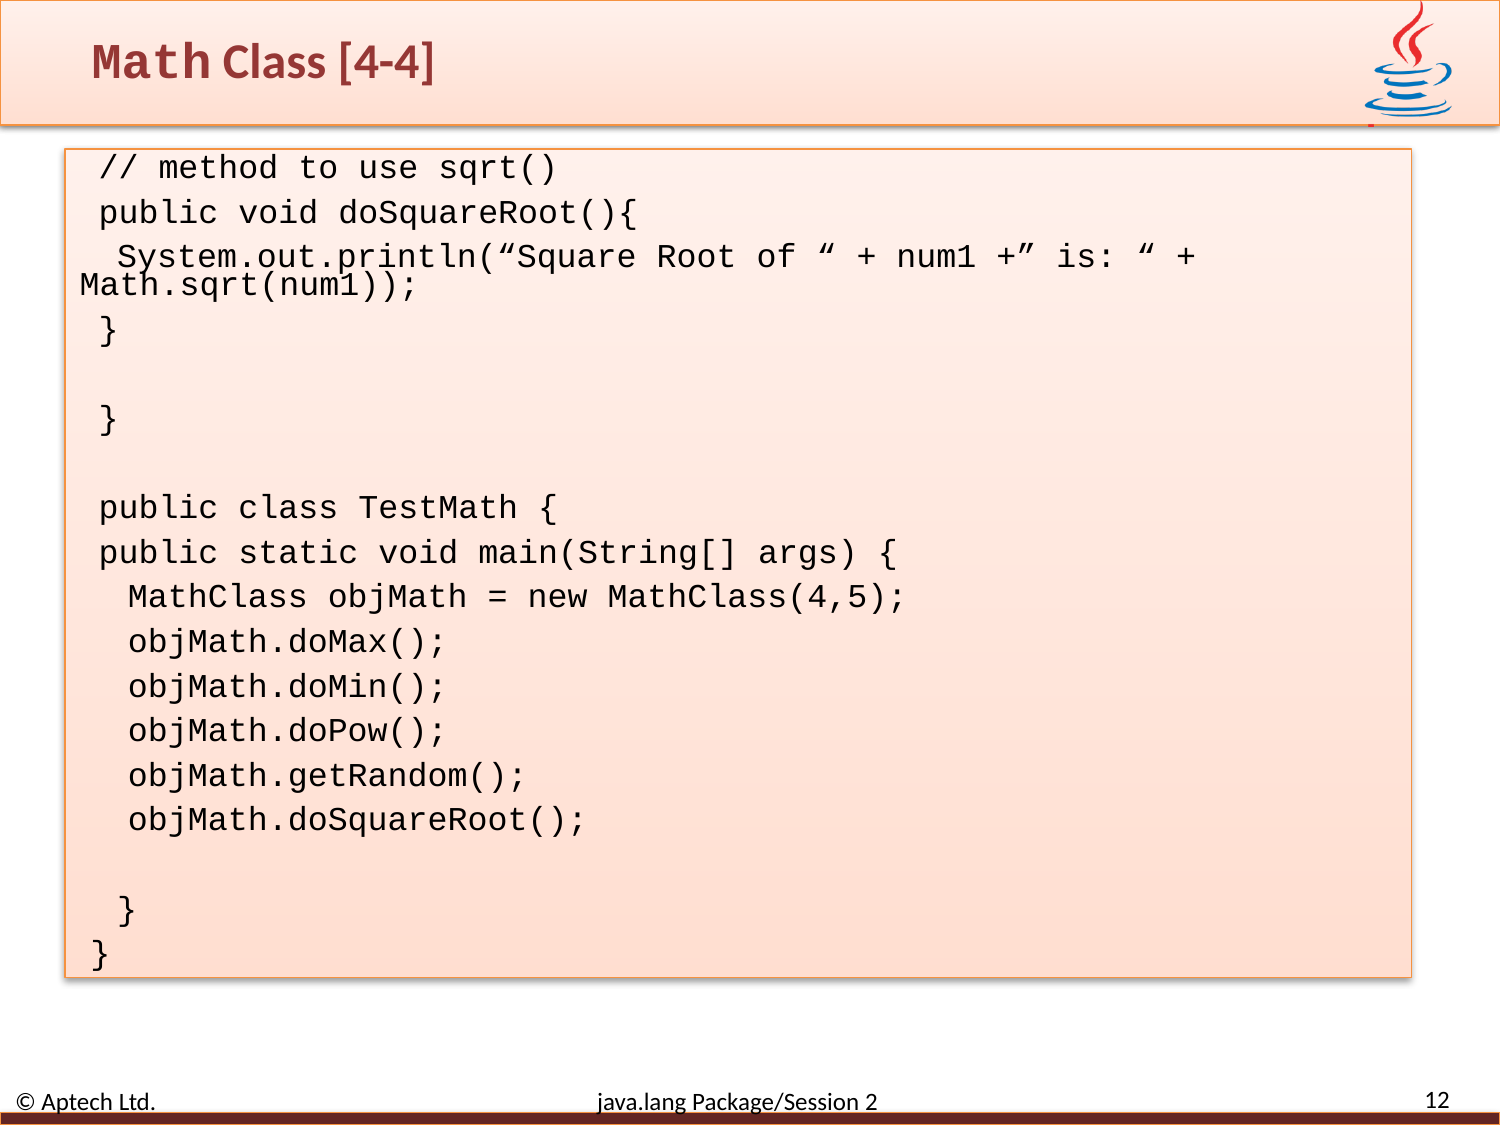

# Math Class [4-4]

// method to use sqrt()
public void doSquareRoot(){
System.out.println(“Square Root of “ + num1 +” is: “ + Math.sqrt(num1));
}

}

public class TestMath {
public static void main(String[] args) {
MathClass objMath = new MathClass(4,5);
objMath.doMax();
objMath.doMin();
objMath.doPow();
objMath.getRandom();
objMath.doSquareRoot();

}
}
12
© Aptech Ltd.                                                                             java.lang Package/Session 2